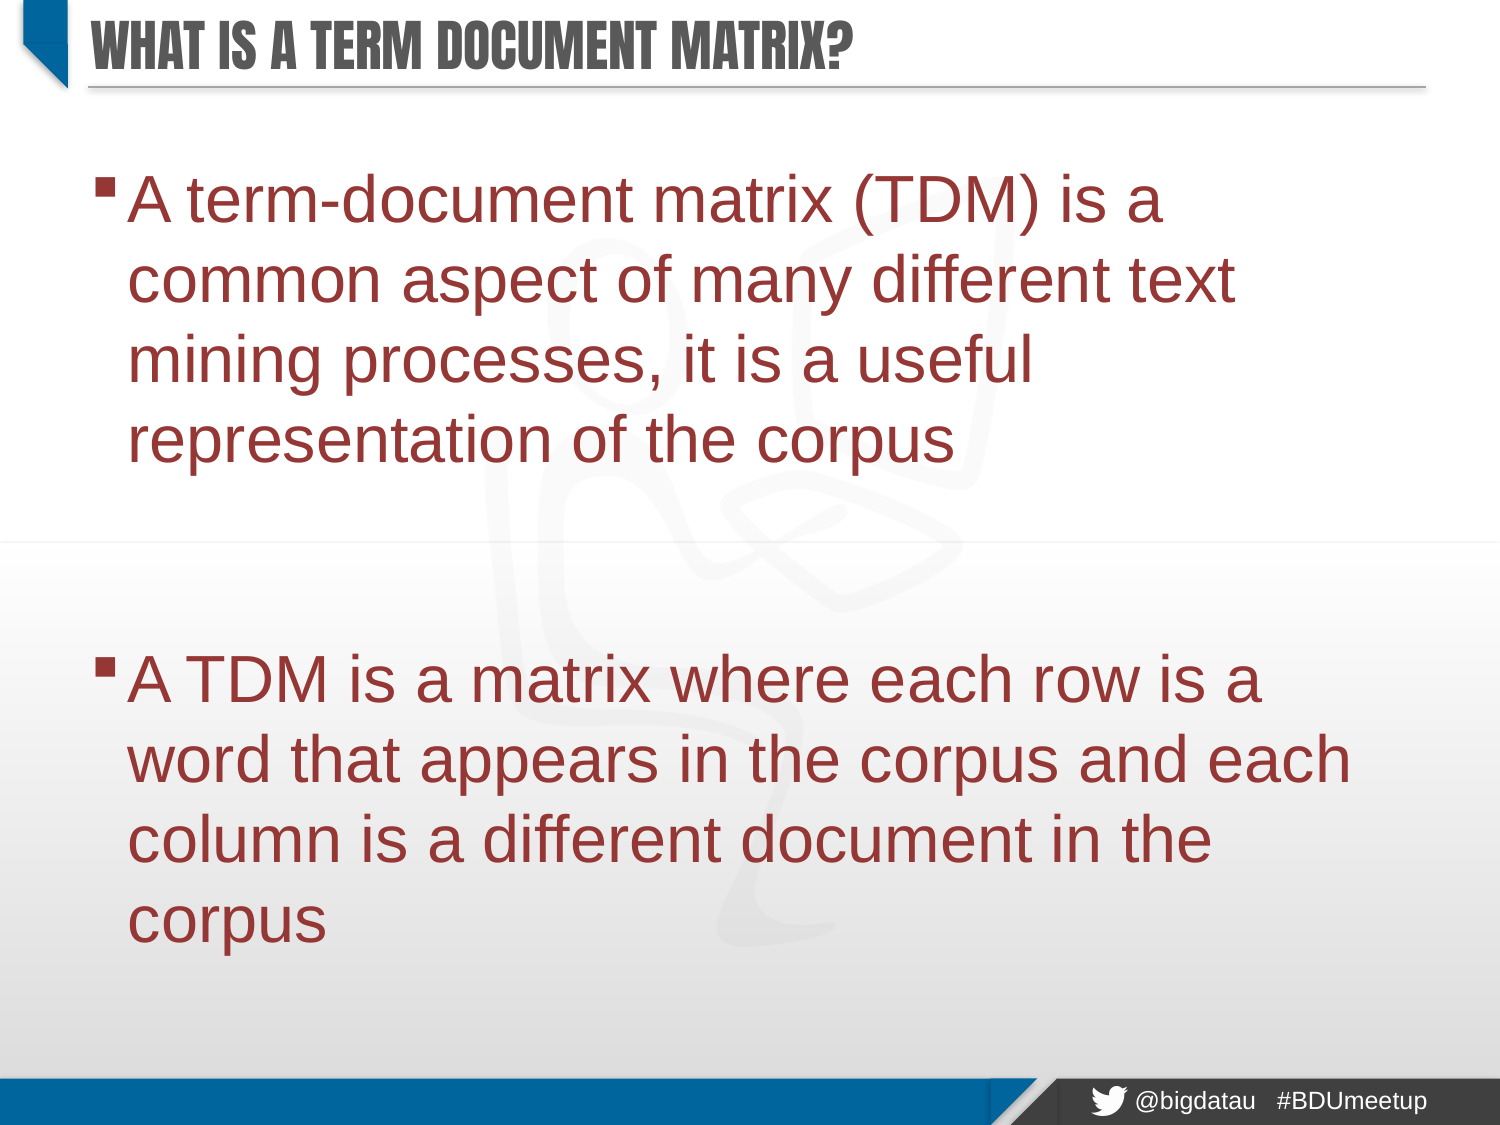

# What is a term Document Matrix?
A term-document matrix (TDM) is a common aspect of many different text mining processes, it is a useful representation of the corpus

A TDM is a matrix where each row is a word that appears in the corpus and each column is a different document in the corpus